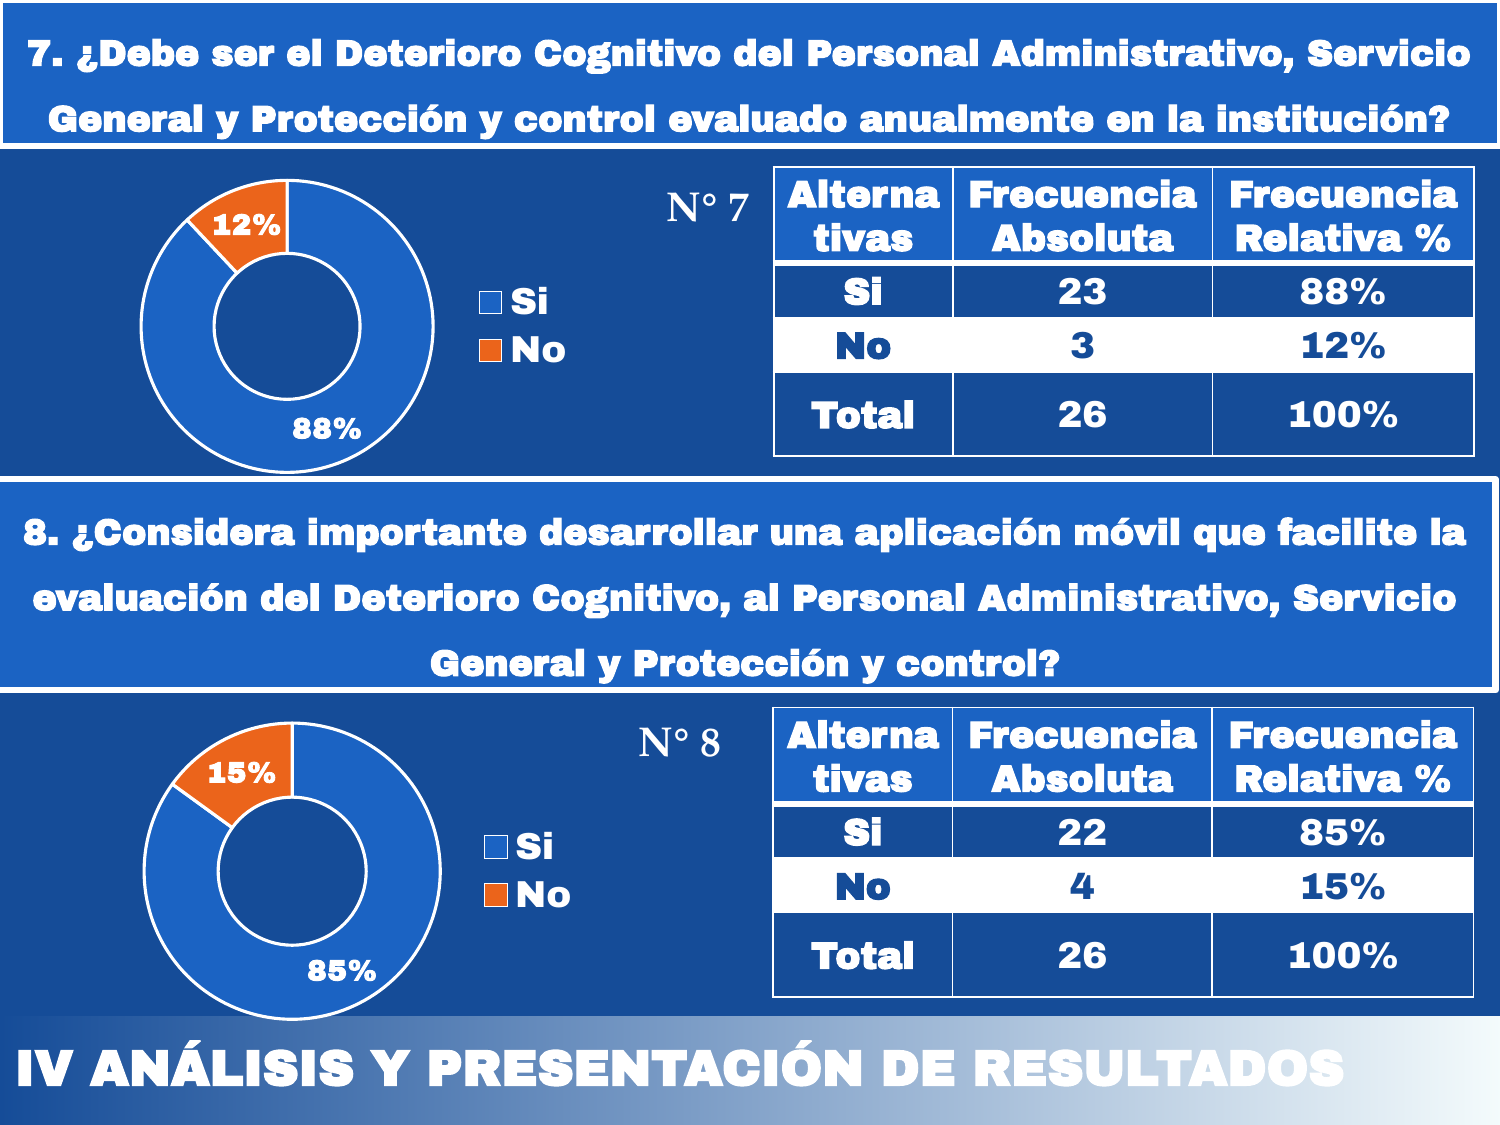

7. ¿Debe ser el Deterioro Cognitivo del Personal Administrativo, Servicio General y Protección y control evaluado anualmente en la institución?

### Chart

| Category | Ventas |
|---|---|
| Si | 0.88 |
| No | 0.12 |
| Alternativas | Frecuencia Absoluta | Frecuencia Relativa % |
| --- | --- | --- |
| Si | 23 | 88% |
| No | 3 | 12% |
| Total | 26 | 100% |
N° 7
8. ¿Considera importante desarrollar una aplicación móvil que facilite la evaluación del Deterioro Cognitivo, al Personal Administrativo, Servicio General y Protección y control?

### Chart

| Category | Ventas |
|---|---|
| Si | 0.85 |
| No | 0.15 |
N° 8
| Alternativas | Frecuencia Absoluta | Frecuencia Relativa % |
| --- | --- | --- |
| Si | 22 | 85% |
| No | 4 | 15% |
| Total | 26 | 100% |
IV ANÁLISIS Y PRESENTACIÓN DE RESULTADOS